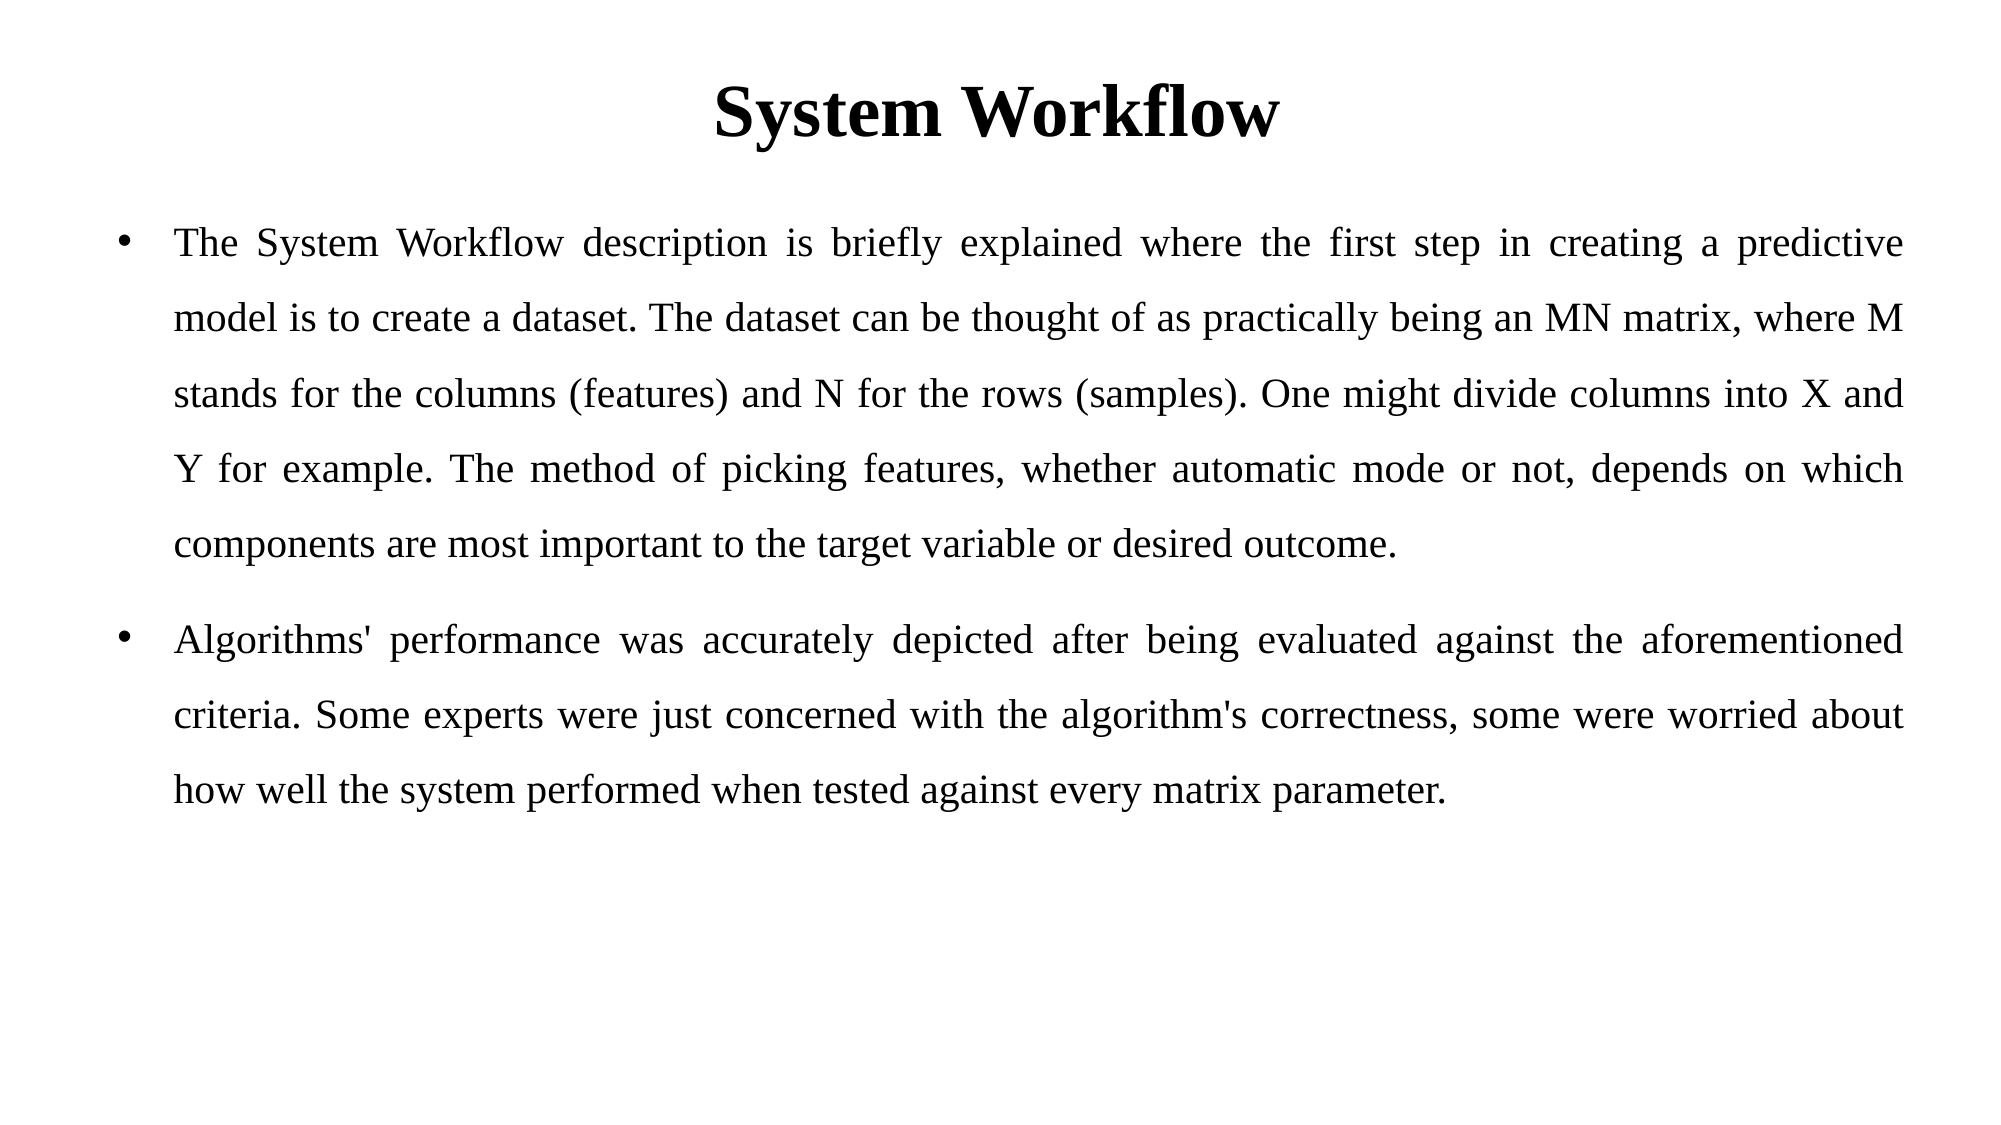

# System Workflow
The System Workflow description is briefly explained where the first step in creating a predictive model is to create a dataset. The dataset can be thought of as practically being an MN matrix, where M stands for the columns (features) and N for the rows (samples). One might divide columns into X and Y for example. The method of picking features, whether automatic mode or not, depends on which components are most important to the target variable or desired outcome.
Algorithms' performance was accurately depicted after being evaluated against the aforementioned criteria. Some experts were just concerned with the algorithm's correctness, some were worried about how well the system performed when tested against every matrix parameter.